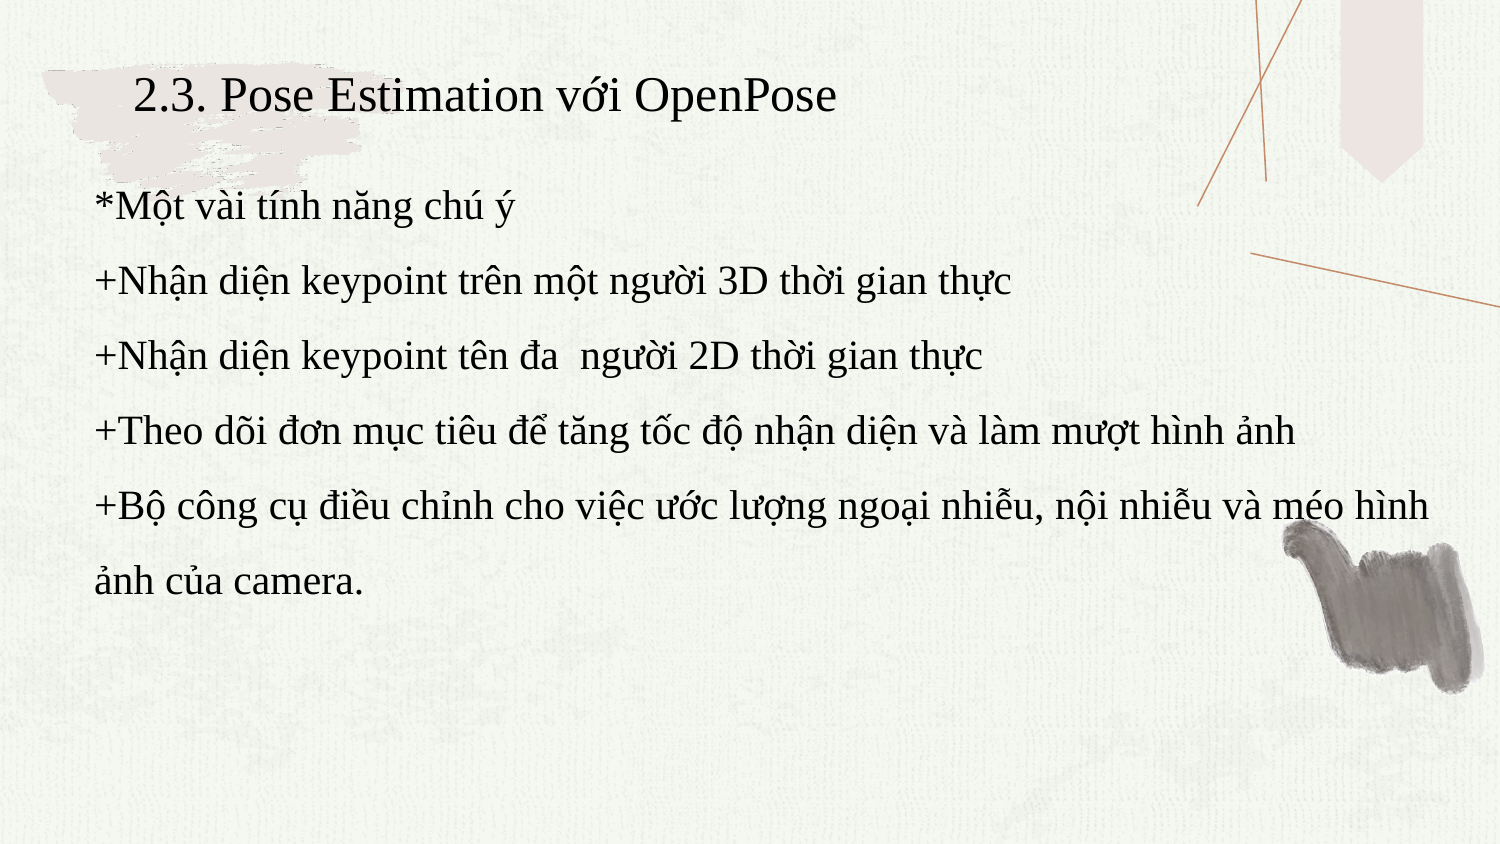

# 2.3. Pose Estimation với OpenPose
*Một vài tính năng chú ý
+Nhận diện keypoint trên một người 3D thời gian thực
+Nhận diện keypoint tên đa  người 2D thời gian thực
+Theo dõi đơn mục tiêu để tăng tốc độ nhận diện và làm mượt hình ảnh
+Bộ công cụ điều chỉnh cho việc ước lượng ngoại nhiễu, nội nhiễu và méo hình ảnh của camera.